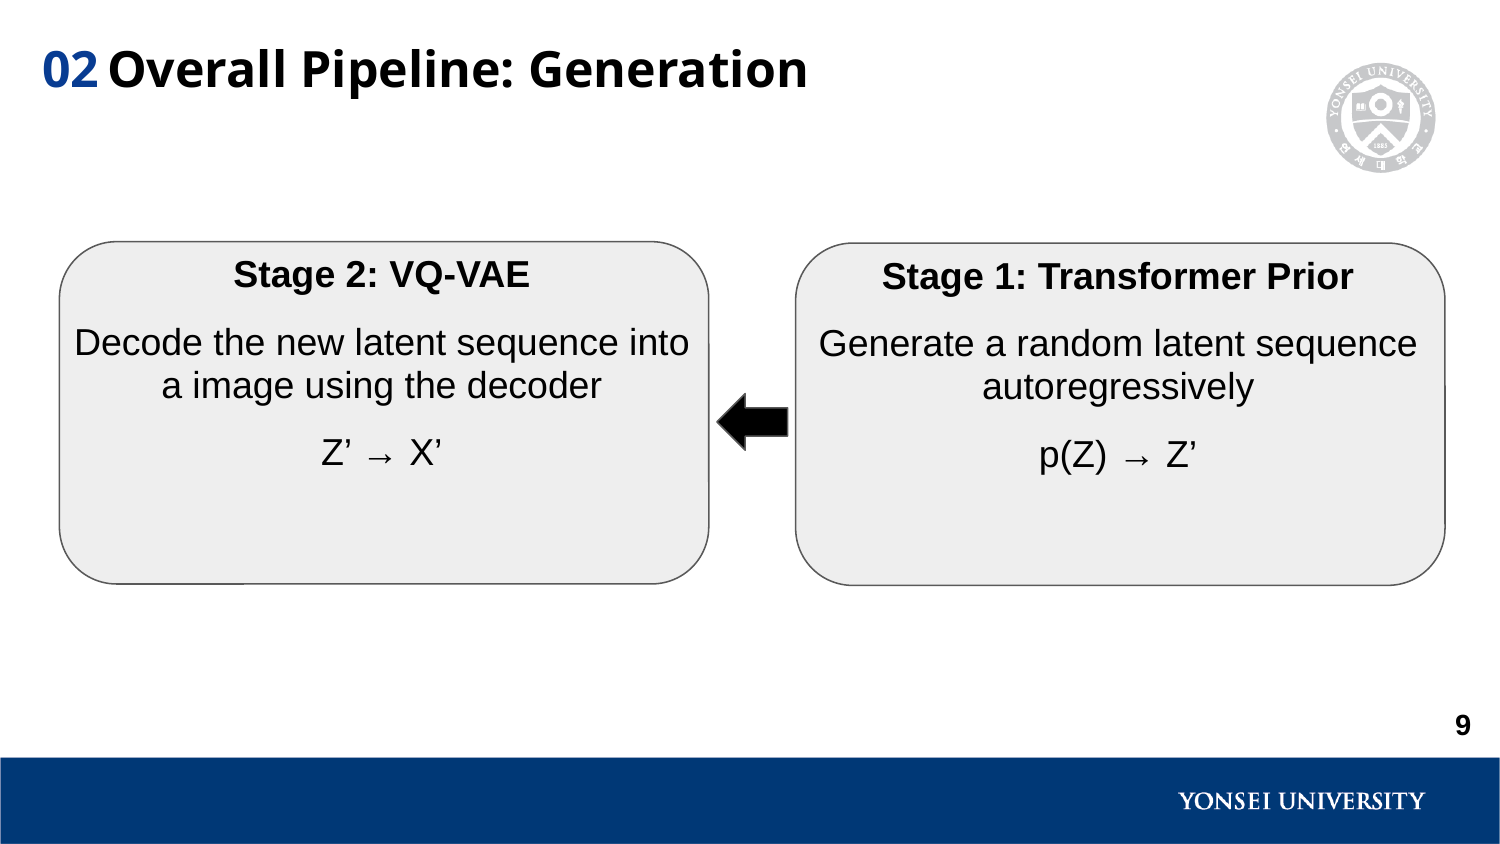

Overall Pipeline: Generation
02
Stage 2: VQ-VAE
Decode the new latent sequence into a image using the decoder
Z’ → X’
Stage 1: Transformer Prior
Generate a random latent sequence autoregressively
p(Z) → Z’